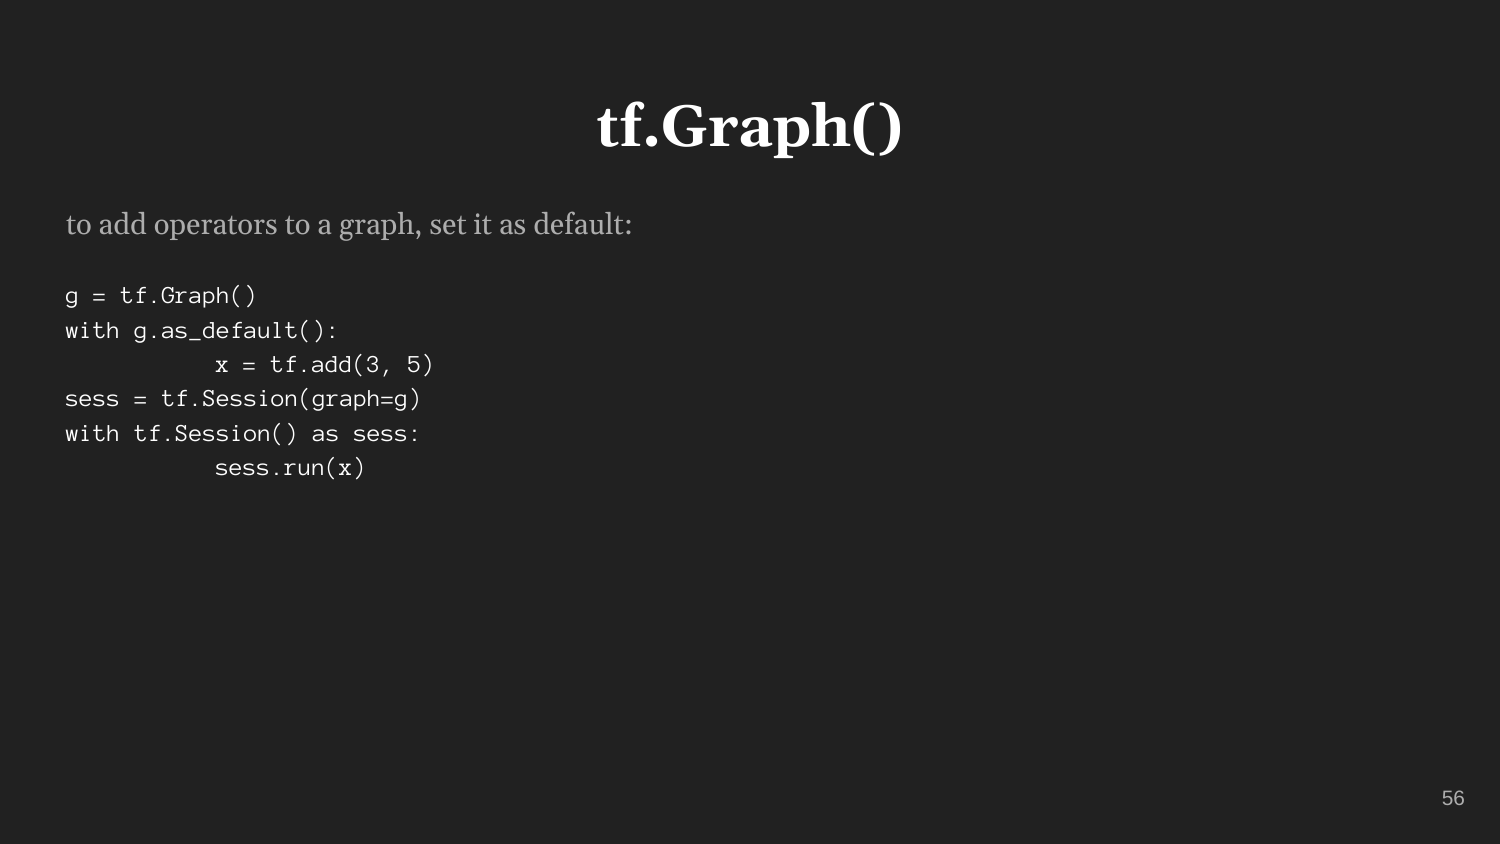

# tf.Graph()
to add operators to a graph, set it as default:
g = tf.Graph()
with g.as_default():
	x = tf.add(3, 5)
sess = tf.Session(graph=g)
with tf.Session() as sess:
	sess.run(x)

56